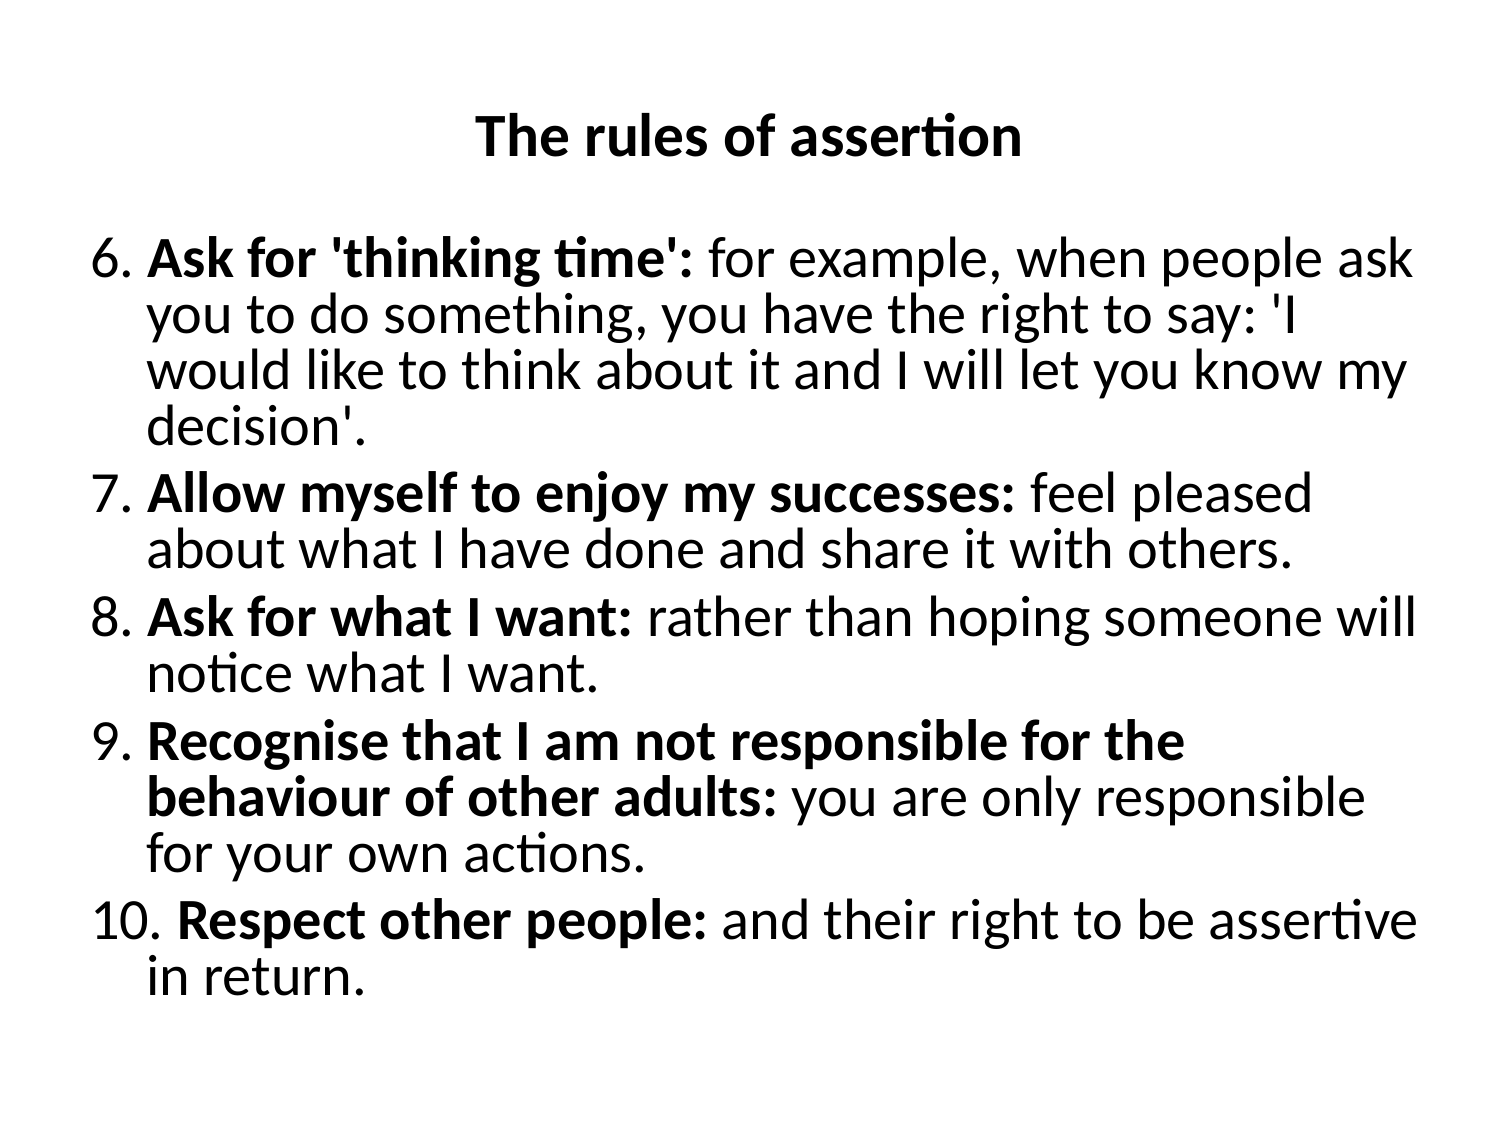

# The rules of assertion
6. Ask for 'thinking time': for example, when people ask you to do something, you have the right to say: 'I would like to think about it and I will let you know my decision'.
7. Allow myself to enjoy my successes: feel pleased about what I have done and share it with others.
8. Ask for what I want: rather than hoping someone will notice what I want.
9. Recognise that I am not responsible for the behaviour of other adults: you are only responsible for your own actions.
10. Respect other people: and their right to be assertive in return.